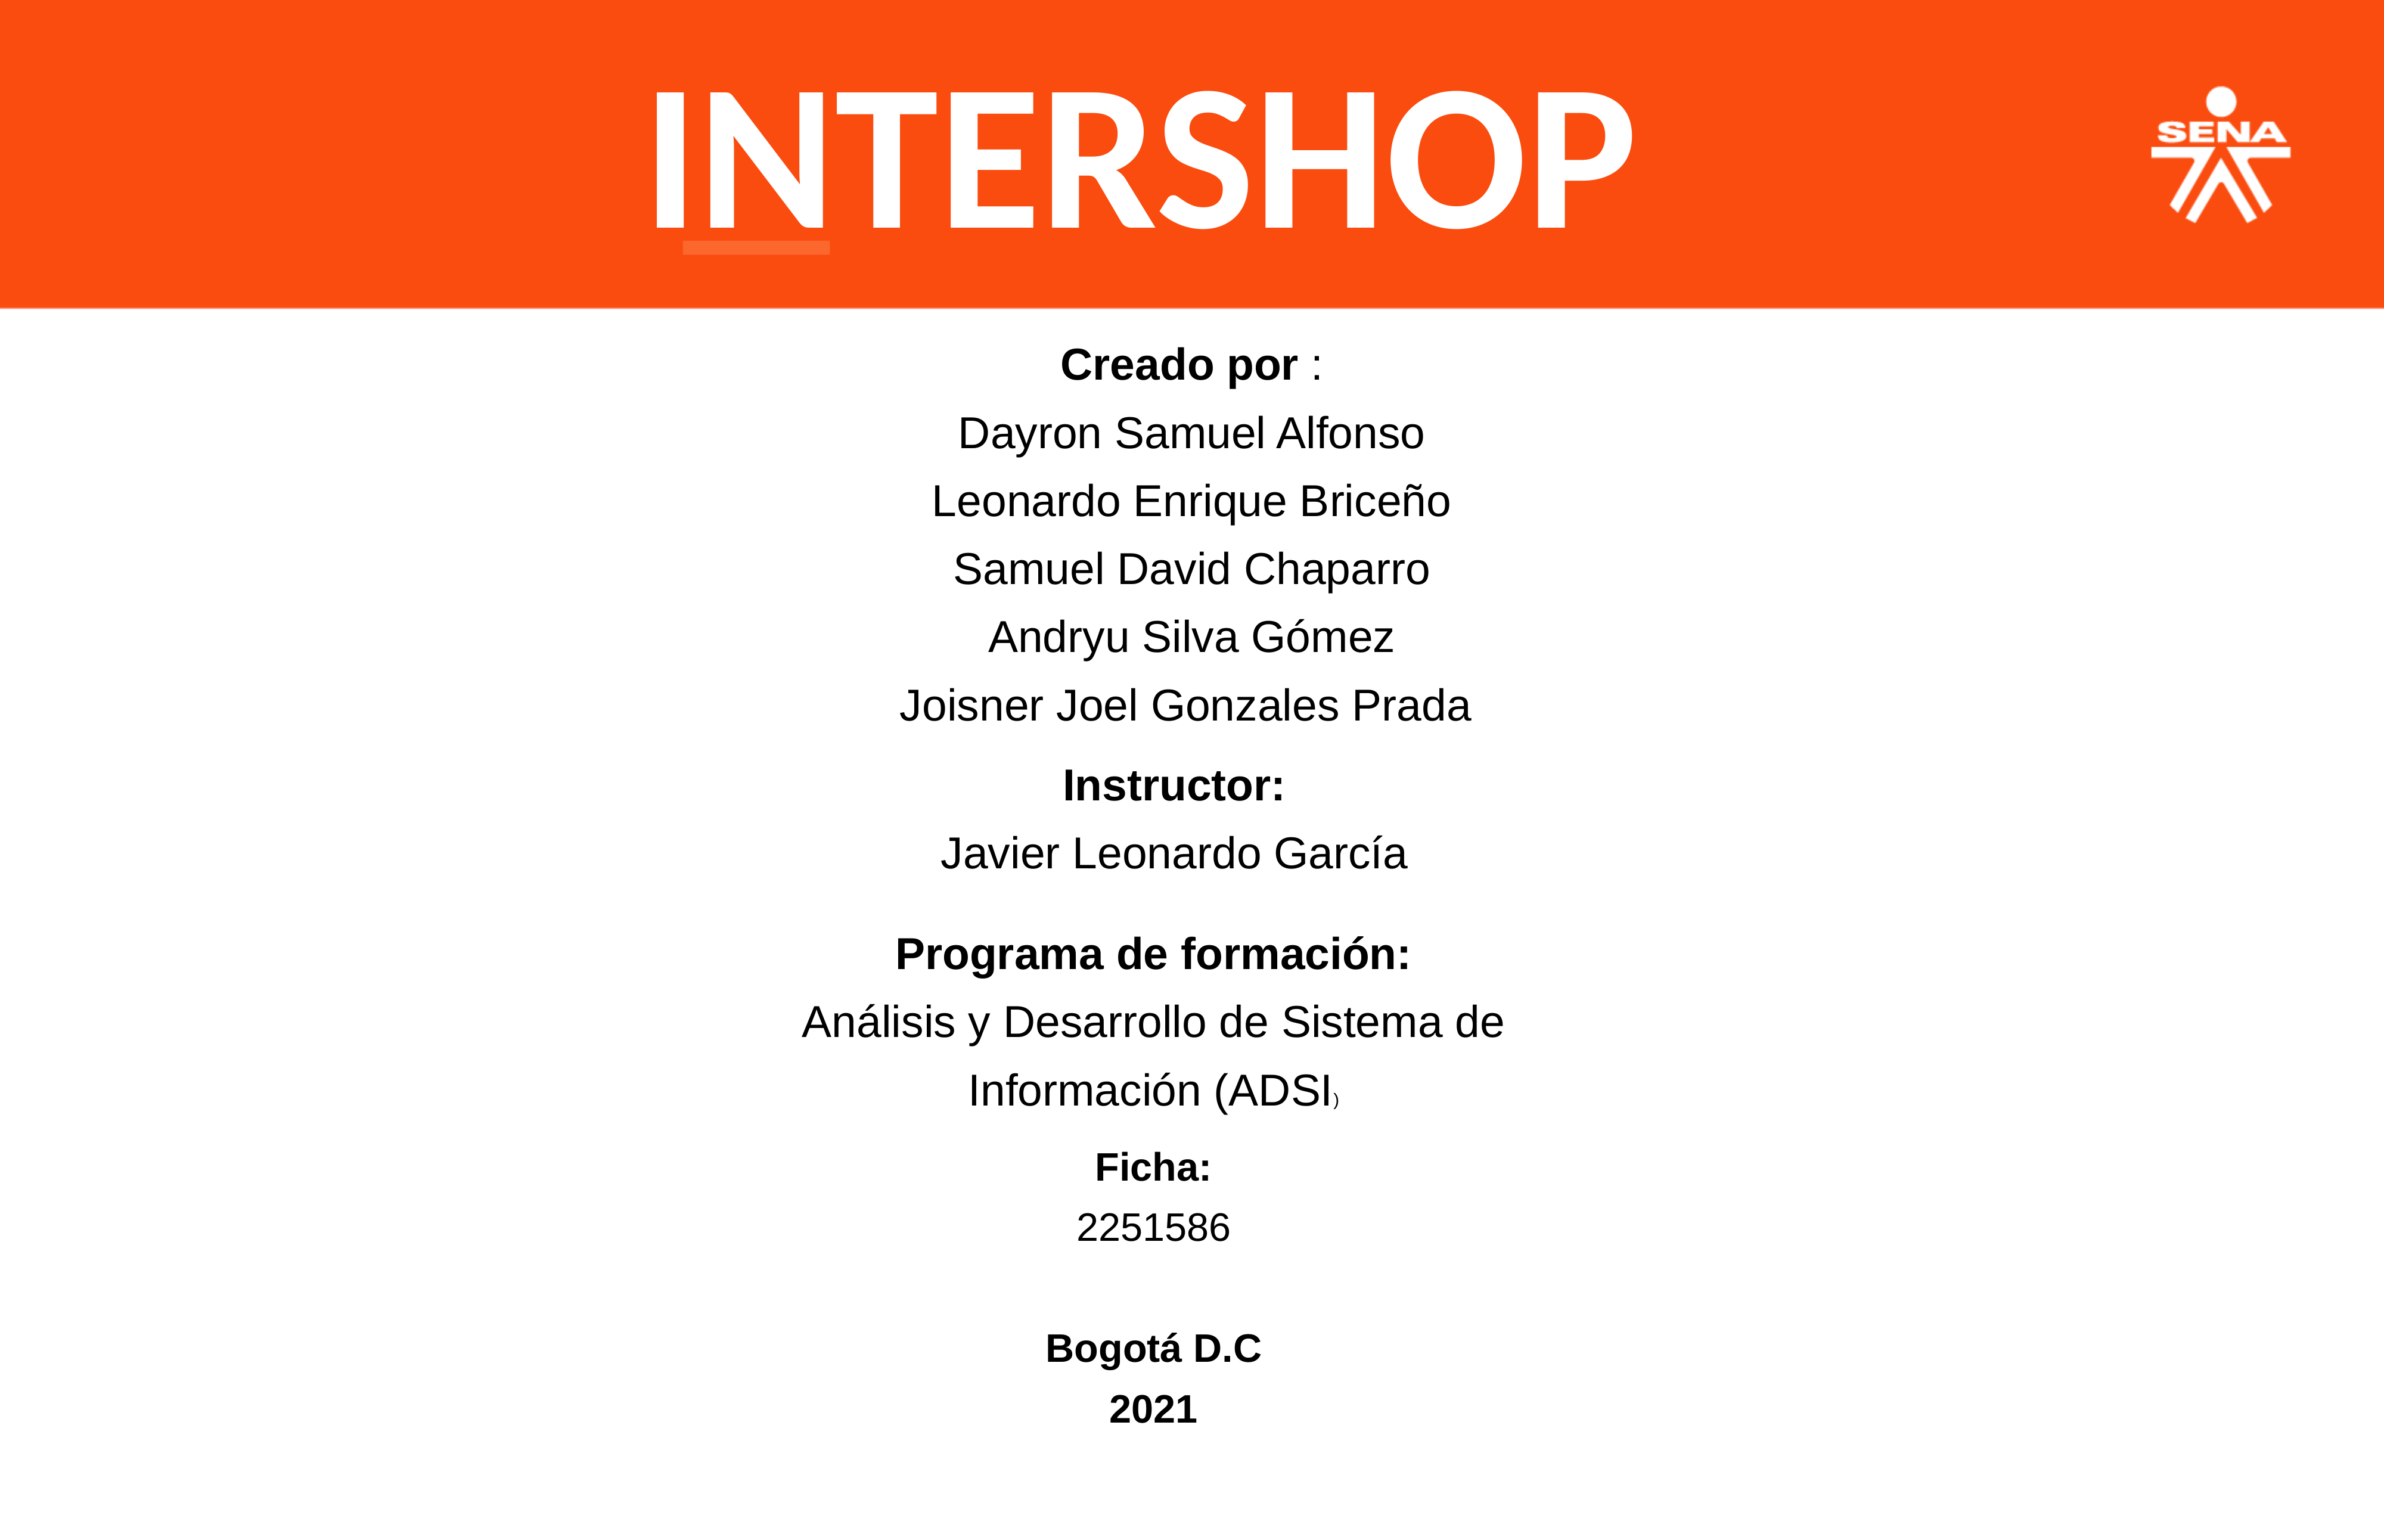

INTERSHOP

Creado por :
Dayron Samuel Alfonso
Leonardo Enrique Briceño
Samuel David Chaparro
Andryu Silva Gómez
Joisner Joel Gonzales Prada

Instructor:
Javier Leonardo García

Programa de formación:
Análisis y Desarrollo de Sistema de Información (ADSI)

Ficha:
2251586

Bogotá D.C
2021